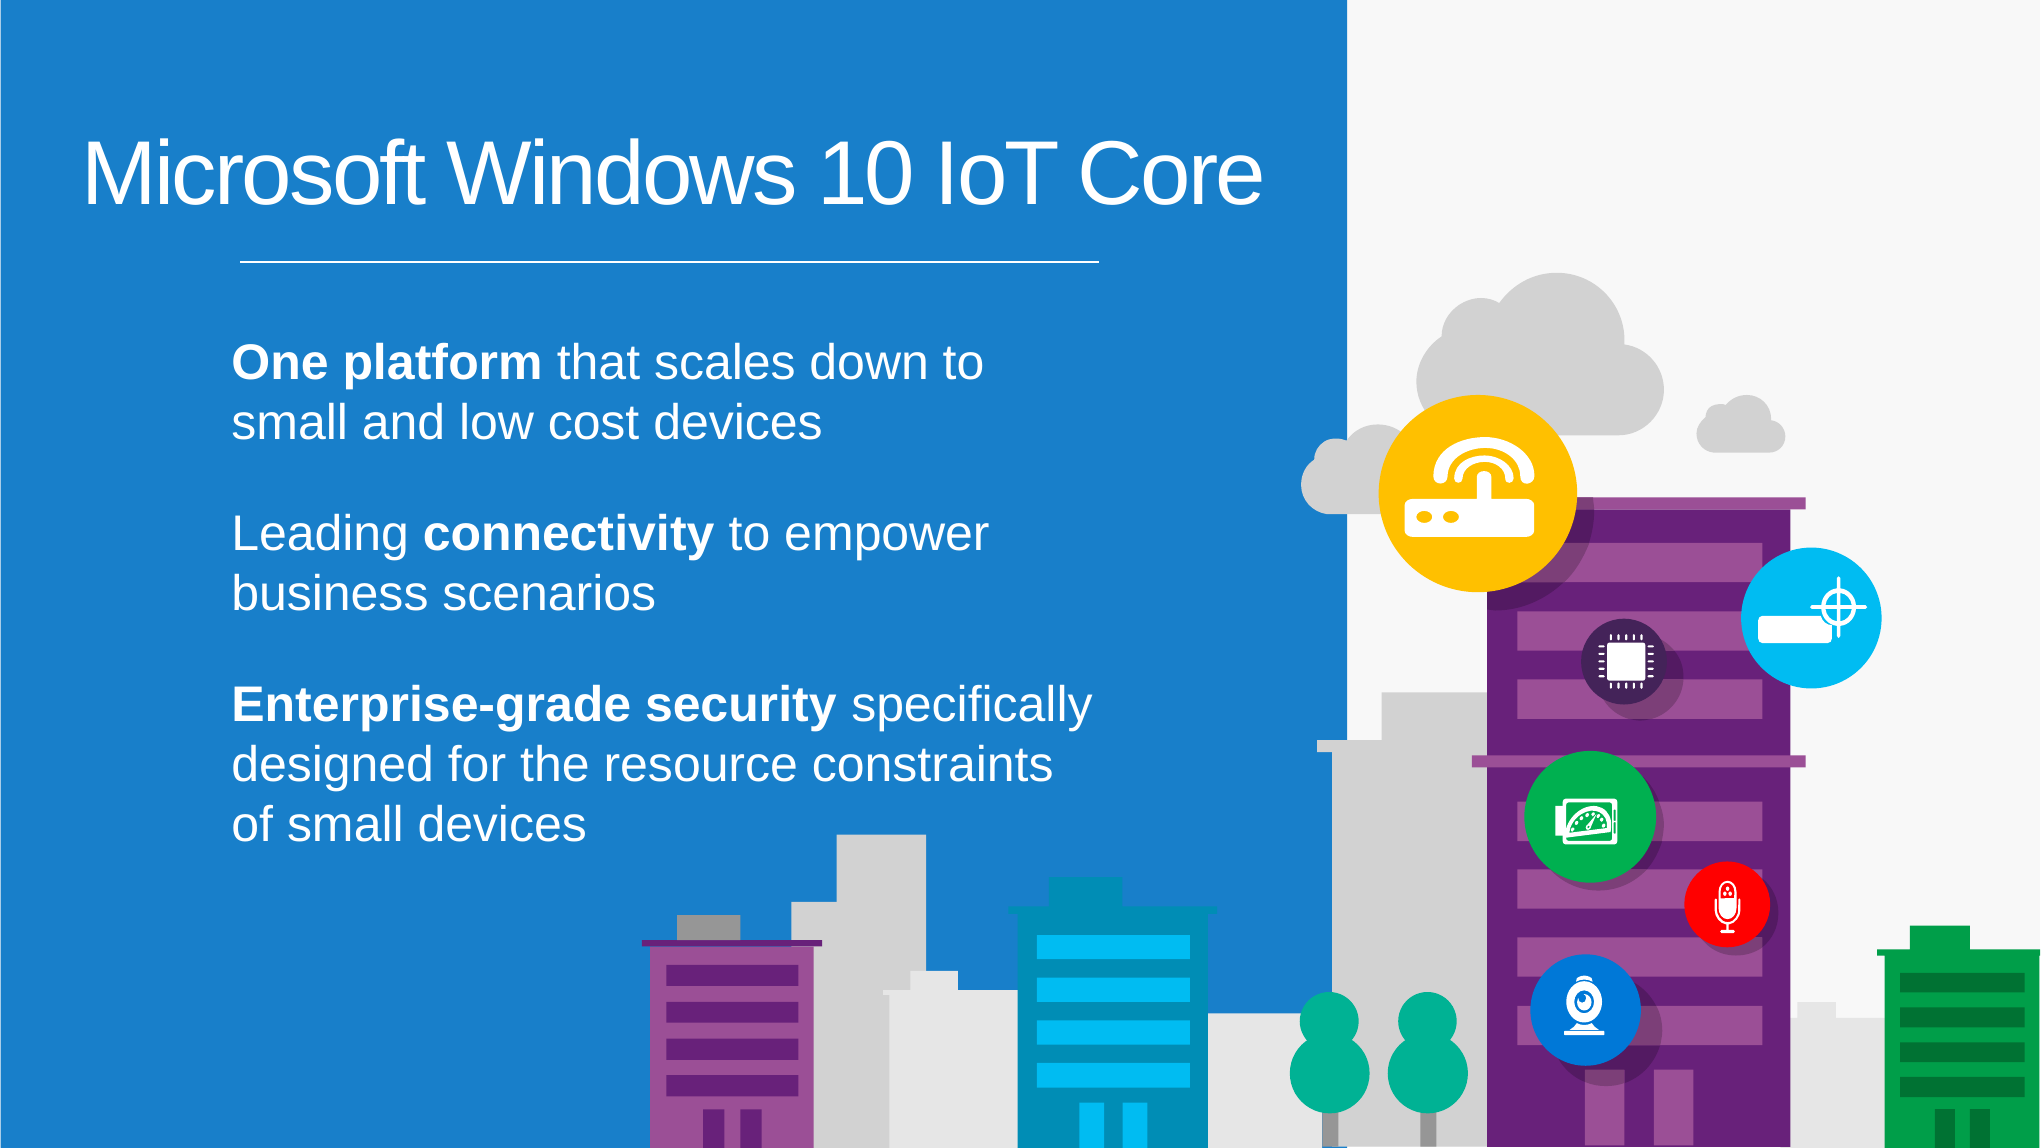

Microsoft Windows 10 IoT Core

One platform that scales down to small and low cost devices
Leading connectivity to empower business scenarios
Enterprise-grade security specifically designed for the resource constraints of small devices